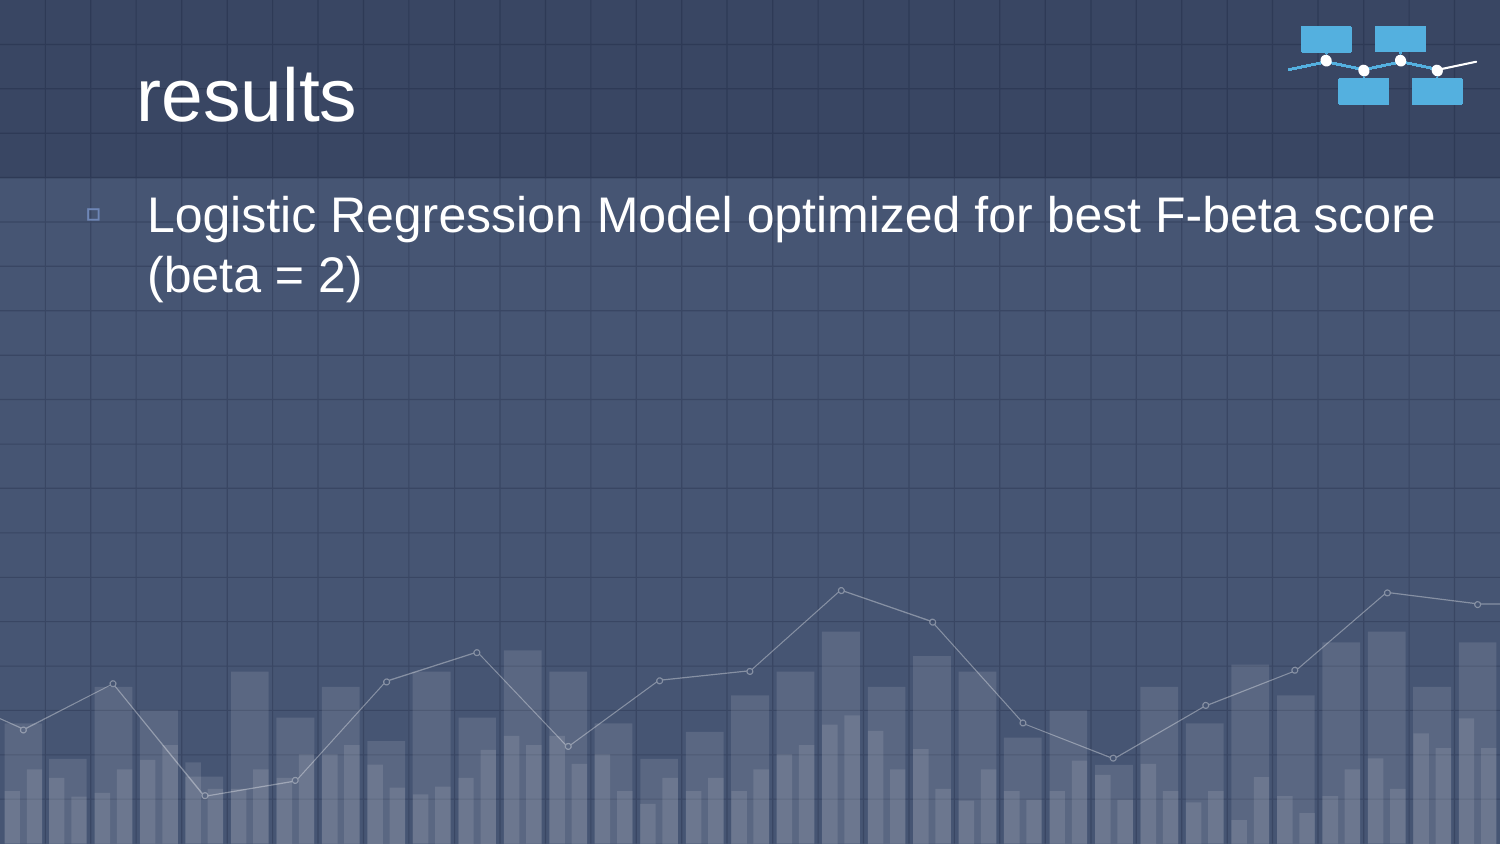

# results

Logistic Regression Model optimized for best F-beta score (beta = 2)